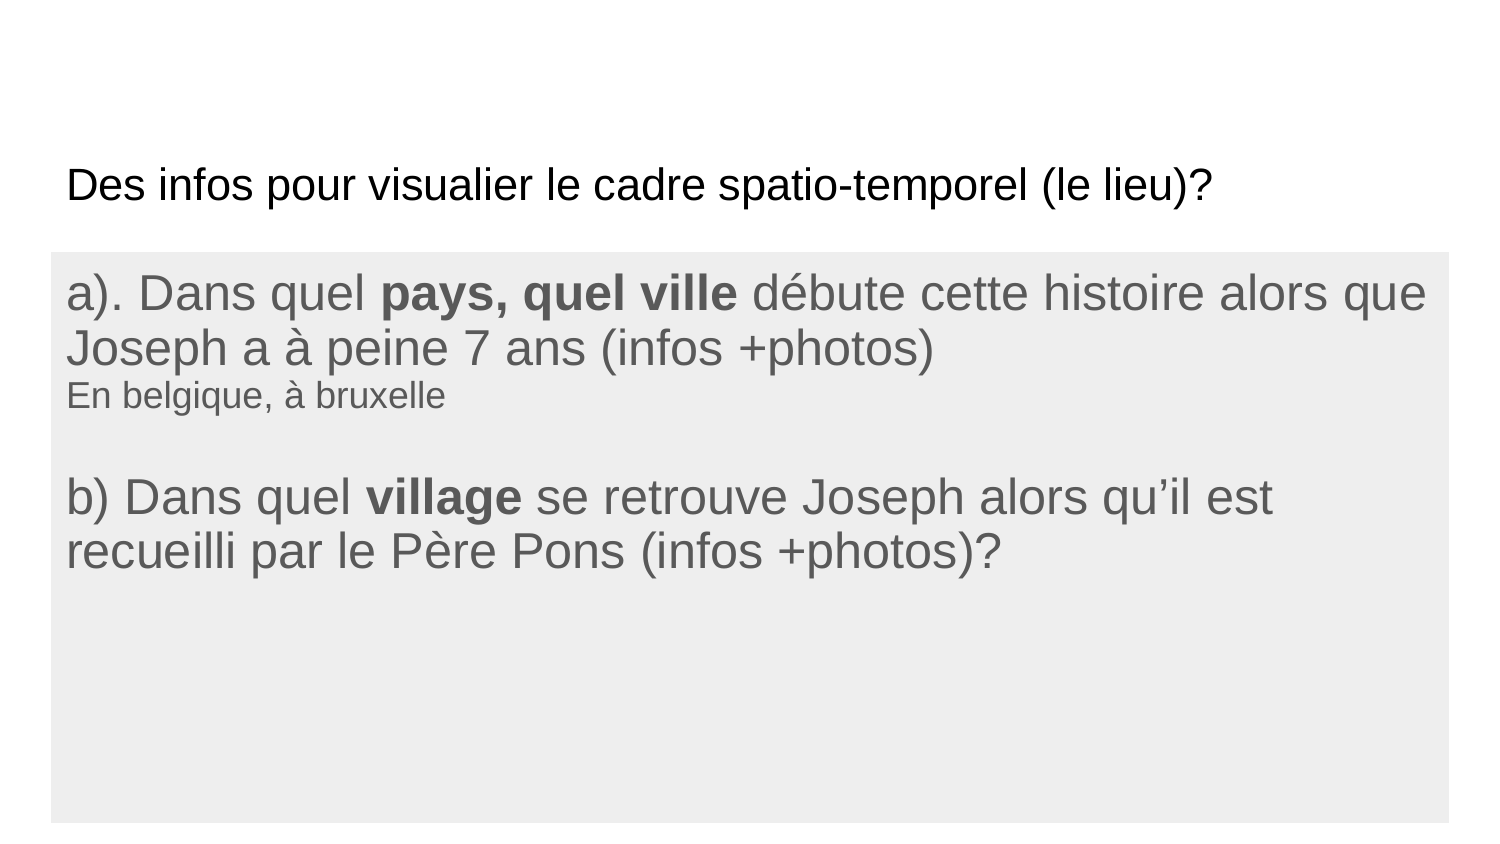

# Des infos pour visualier le cadre spatio-temporel (le lieu)?
a). Dans quel pays, quel ville débute cette histoire alors que Joseph a à peine 7 ans (infos +photos)
En belgique, à bruxelle

b) Dans quel village se retrouve Joseph alors qu’il est recueilli par le Père Pons (infos +photos)?